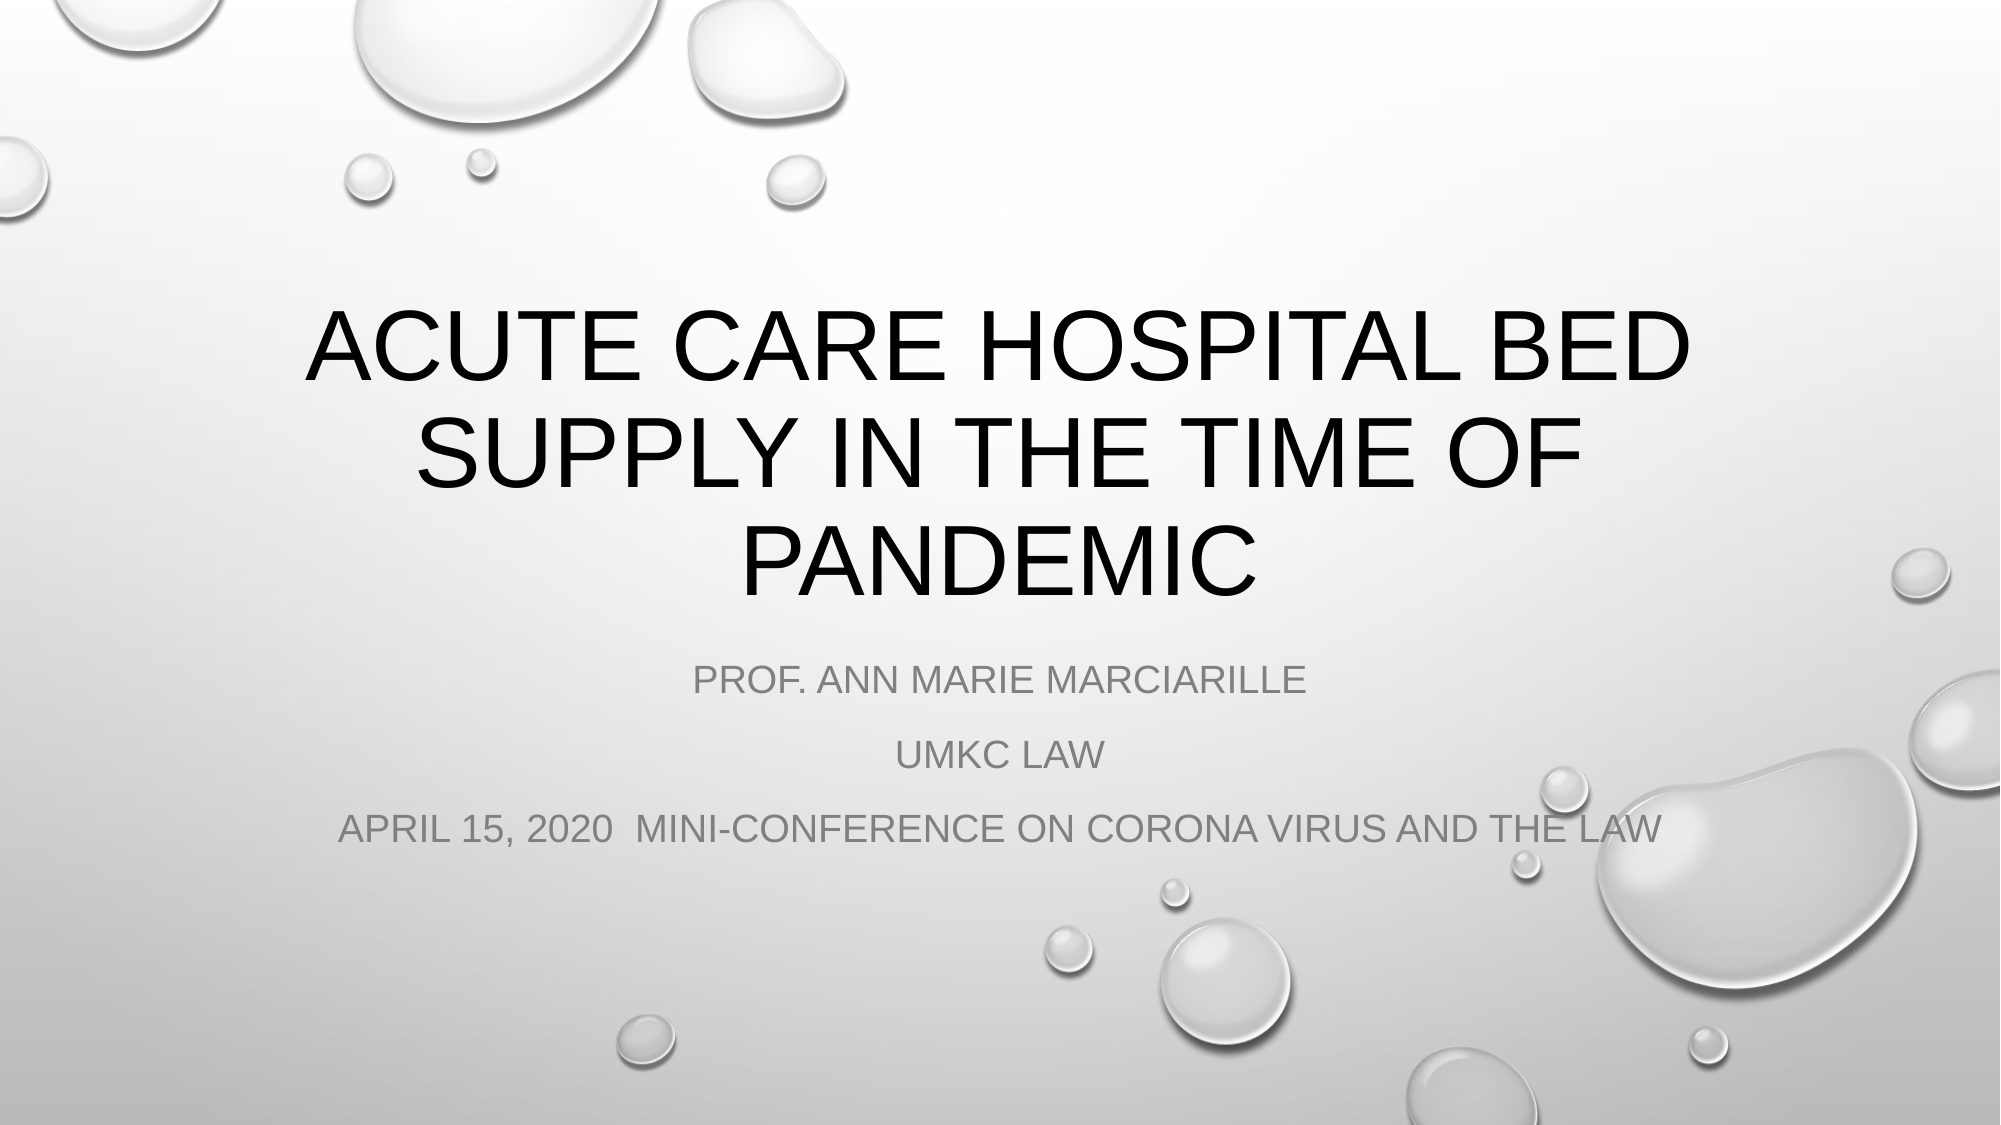

# Acute Care Hospital Bed Supply in the Time of Pandemic
Prof. Ann Marie Marciarille
UMKC Law
April 15, 2020  Mini-Conference on Corona Virus and the law